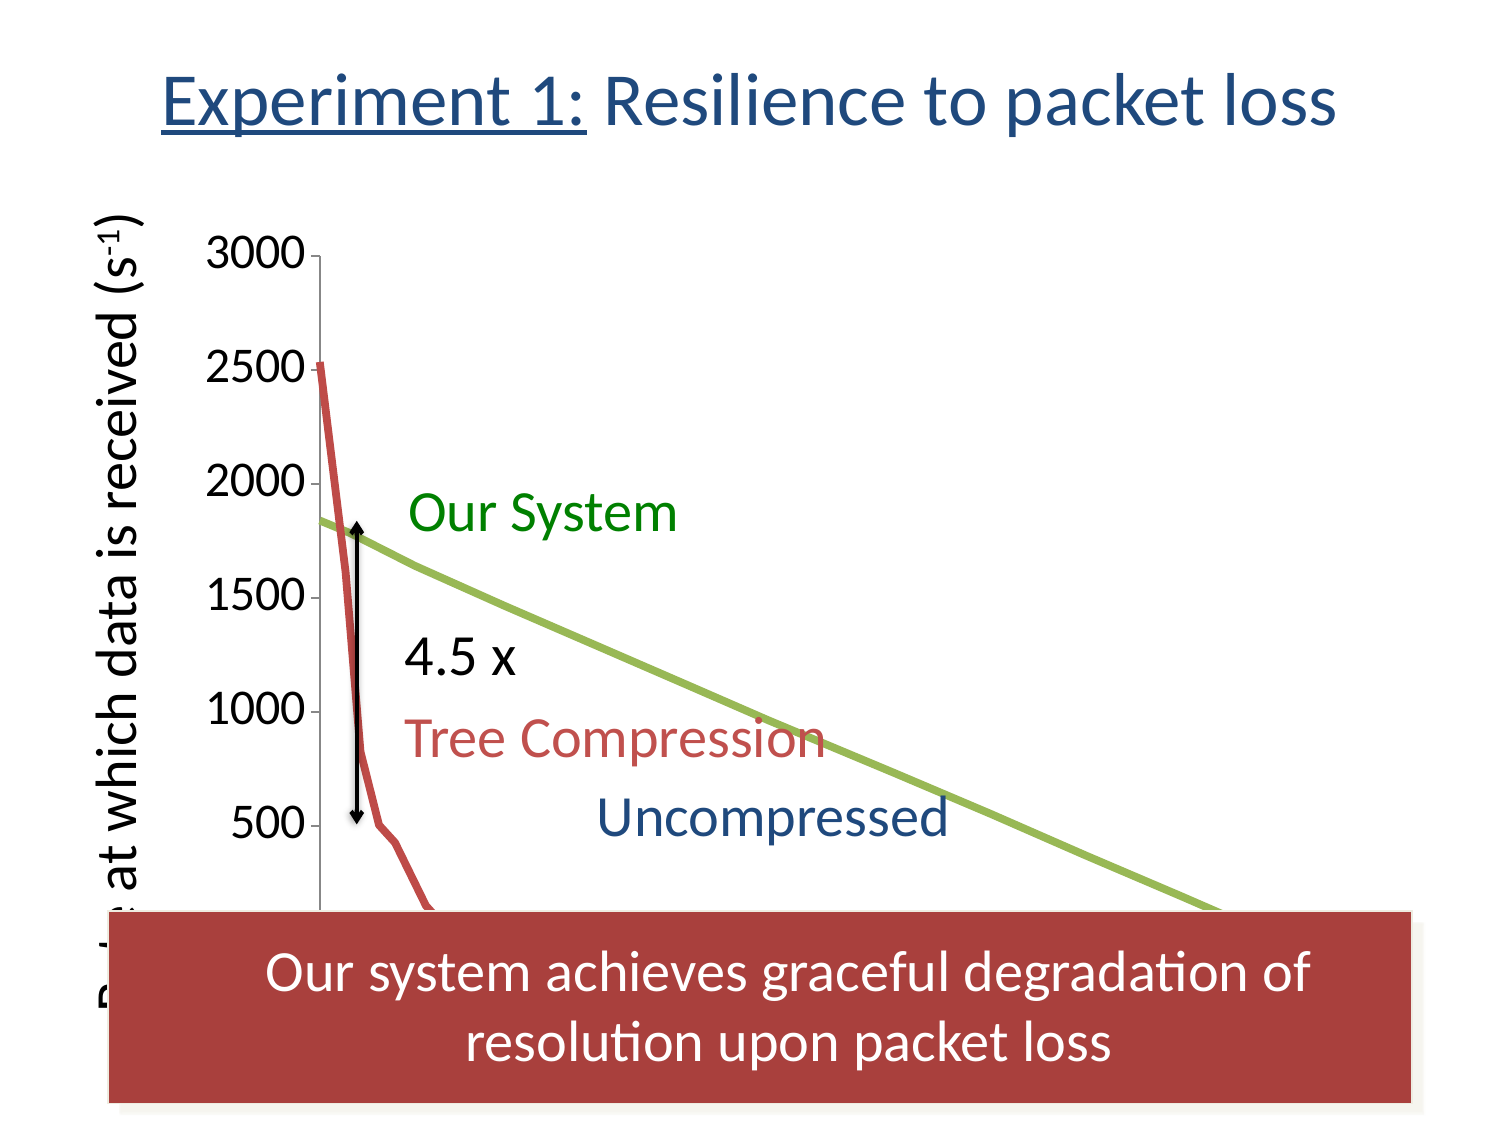

# Experiment 1: Resilience to packet loss

### Chart

| Category |  |  |  |
|---|---|---|---|
Our System
Rate at which data is received (s-1)
4.5 x
Tree Compression
Uncompressed
Our system achieves graceful degradation of resolution upon packet loss
Loss Rate